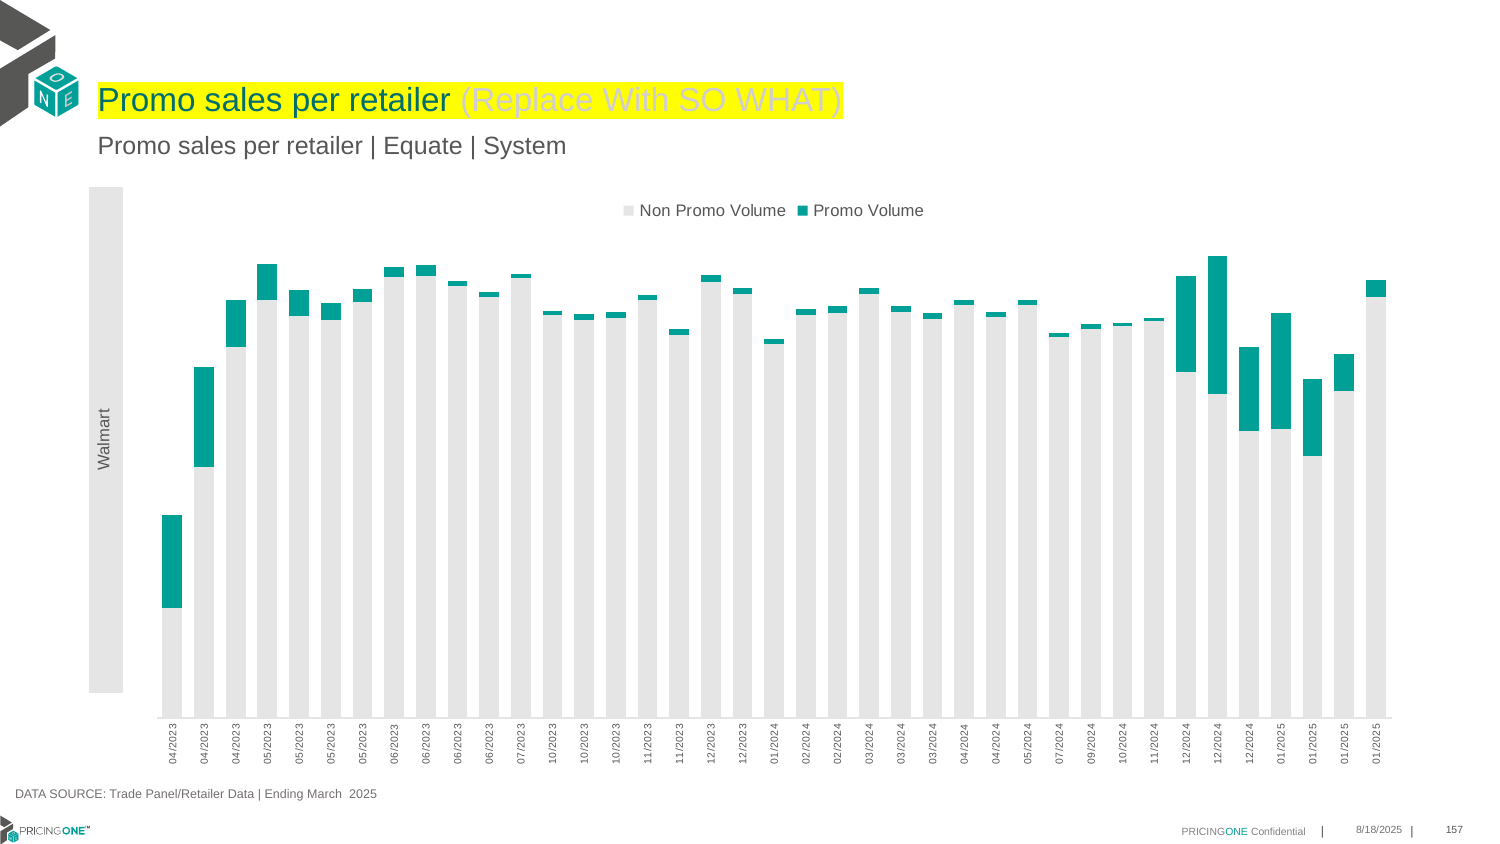

# Promo sales per retailer (Replace With SO WHAT)
Promo sales per retailer | Equate | System

### Chart

| Category | Non Promo Volume | Promo Volume |
|---|---|---|
| 45032 | 20988.0 | 17780.0 |
| 45039 | 48042.0 | 19184.0 |
| 45046 | 71042.0 | 8968.0 |
| 45053 | 80096.0 | 6922.0 |
| 45060 | 77012.0 | 4914.0 |
| 45067 | 76214.0 | 3306.0 |
| 45074 | 79650.0 | 2578.0 |
| 45081 | 84564.0 | 1840.0 |
| 45088 | 84620.0 | 2114.0 |
| 45095 | 82700.0 | 1046.0 |
| 45102 | 80707.0 | 972.0 |
| 45109 | 84221.0 | 760.0 |
| 45214 | 77286.0 | 696.0 |
| 45221 | 76338.0 | 980.0 |
| 45228 | 76620.0 | 1106.0 |
| 45235 | 80000.0 | 1056.0 |
| 45256 | 73362.0 | 1148.0 |
| 45270 | 83452.0 | 1360.0 |
| 45277 | 81266.0 | 1124.0 |
| 45312 | 71580.0 | 1090.0 |
| 45333 | 77172.0 | 1230.0 |
| 45347 | 77524.0 | 1362.0 |
| 45354 | 81326.0 | 1046.0 |
| 45368 | 77696.0 | 1224.0 |
| 45382 | 76520.0 | 1164.0 |
| 45403 | 79030.0 | 1084.0 |
| 45410 | 76806.0 | 1016.0 |
| 45438 | 79198.0 | 884.0 |
| 45494 | 73024.0 | 666.0 |
| 45564 | 74544.0 | 917.0 |
| 45592 | 75076.0 | 630.0 |
| 45613 | 76036.0 | 686.0 |
| 45641 | 66280.0 | 18368.0 |
| 45648 | 61982.0 | 26592.0 |
| 45655 | 55060.0 | 16054.0 |
| 45662 | 55320.0 | 22270.0 |
| 45669 | 50102.0 | 14890.0 |
| 45676 | 62660.0 | 7150.0 |
| 45683 | 80610.0 | 3384.0 |
| Walmart |
| --- |
DATA SOURCE: Trade Panel/Retailer Data | Ending March  2025

8/18/2025
157